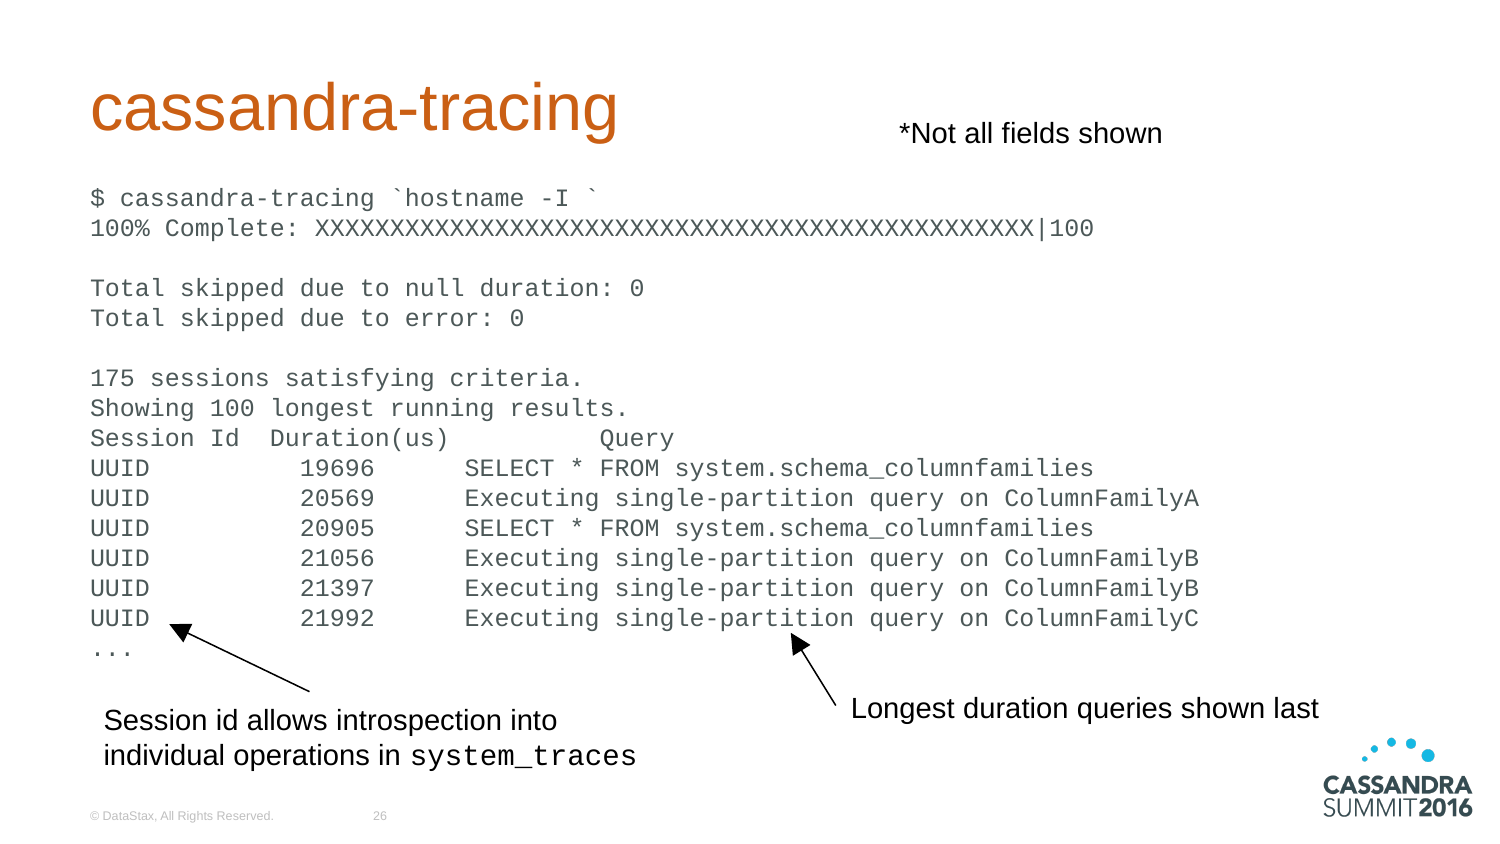

# cassandra-tracing
*Not all fields shown
$ cassandra-tracing `hostname -I `
100% Complete: XXXXXXXXXXXXXXXXXXXXXXXXXXXXXXXXXXXXXXXXXXXXXXXX|100
Total skipped due to null duration: 0
Total skipped due to error: 0
175 sessions satisfying criteria.
Showing 100 longest running results.
Session Id  Duration(us)          Query
UUID          19696      SELECT * FROM system.schema_columnfamilies
UUID          20569      Executing single-partition query on ColumnFamilyA
UUID          20905      SELECT * FROM system.schema_columnfamilies
UUID          21056      Executing single-partition query on ColumnFamilyB
UUID          21397      Executing single-partition query on ColumnFamilyB
UUID          21992      Executing single-partition query on ColumnFamilyC
...
Longest duration queries shown last
Session id allows introspection into individual operations in system_traces
© DataStax, All Rights Reserved.
26